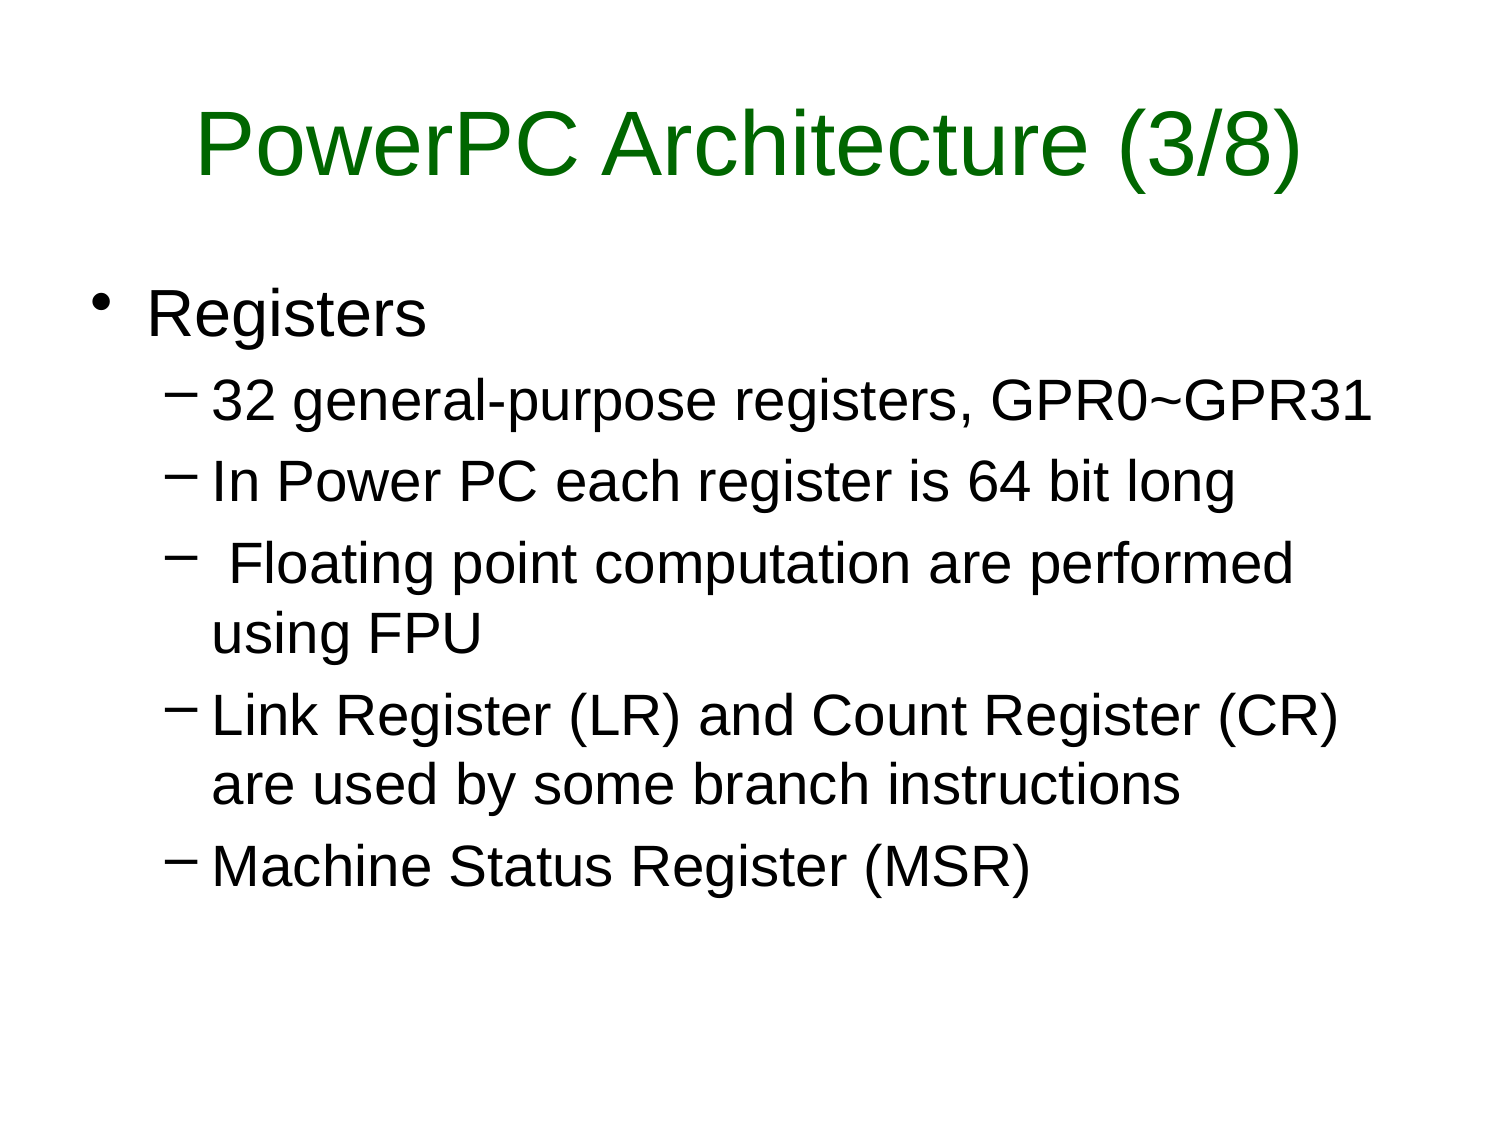

# PowerPC Architecture (3/8)
Registers
32 general-purpose registers, GPR0~GPR31
In Power PC each register is 64 bit long
 Floating point computation are performed using FPU
Link Register (LR) and Count Register (CR) are used by some branch instructions
Machine Status Register (MSR)